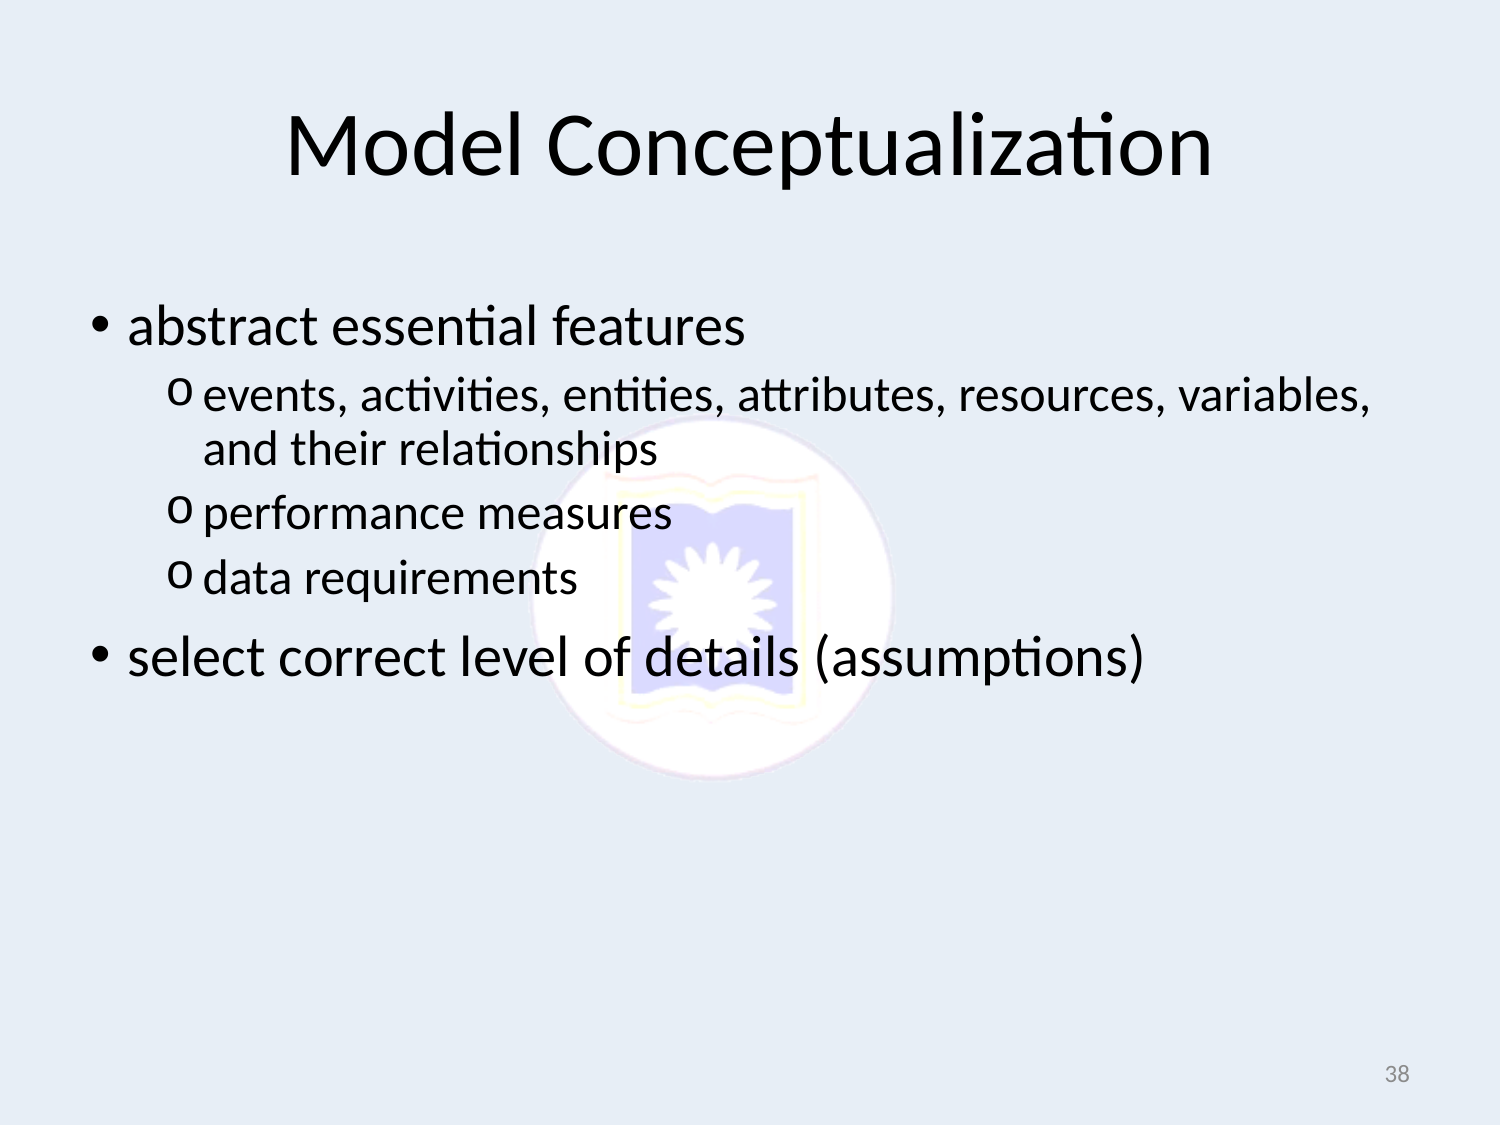

# Model Conceptualization
abstract essential features
events, activities, entities, attributes, resources, variables, and their relationships
performance measures
data requirements
select correct level of details (assumptions)
38